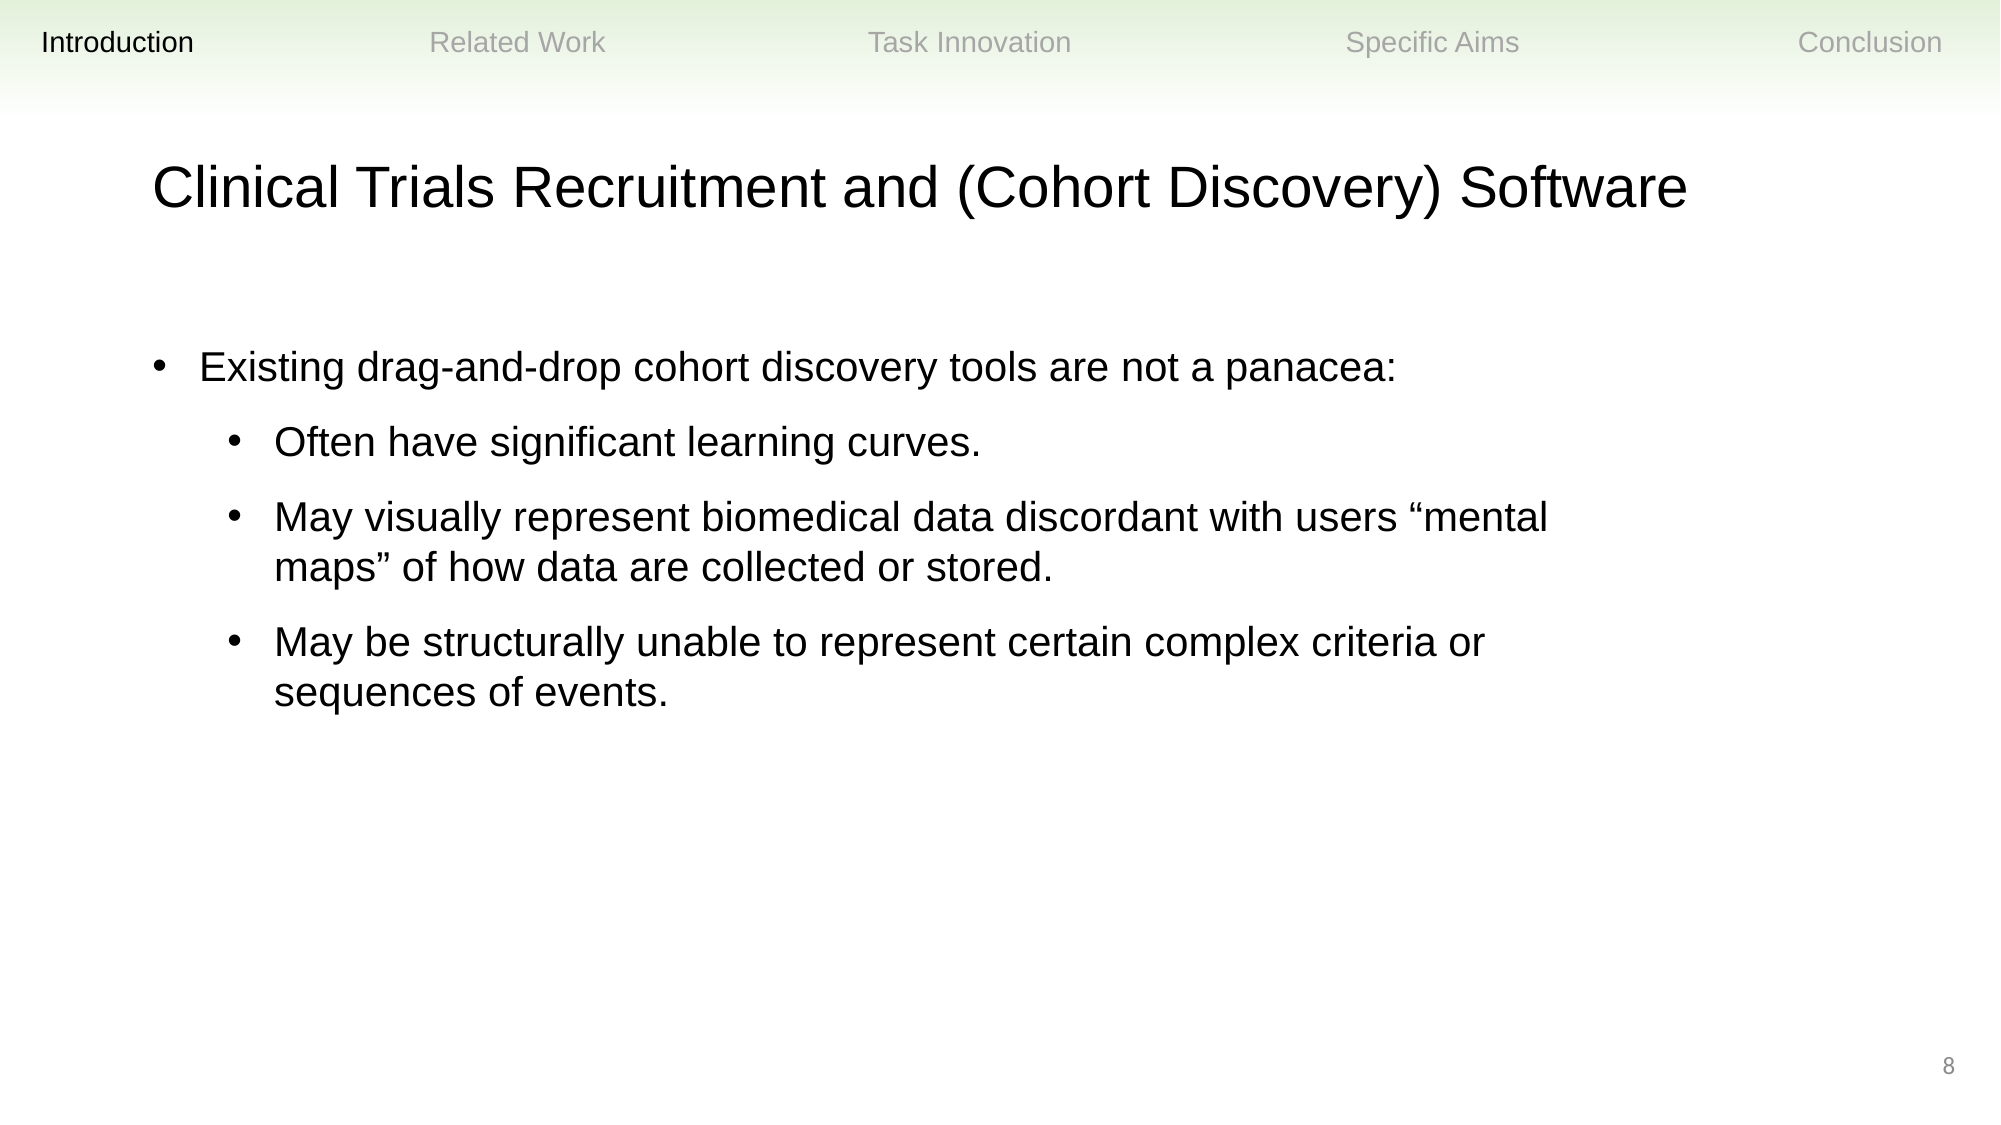

Related Work
Task Innovation
Specific Aims
Introduction
Conclusion
Clinical Trials Recruitment and (Cohort Discovery) Software
Existing drag-and-drop cohort discovery tools are not a panacea:
Often have significant learning curves.
May visually represent biomedical data discordant with users “mental maps” of how data are collected or stored.
May be structurally unable to represent certain complex criteria or sequences of events.

8